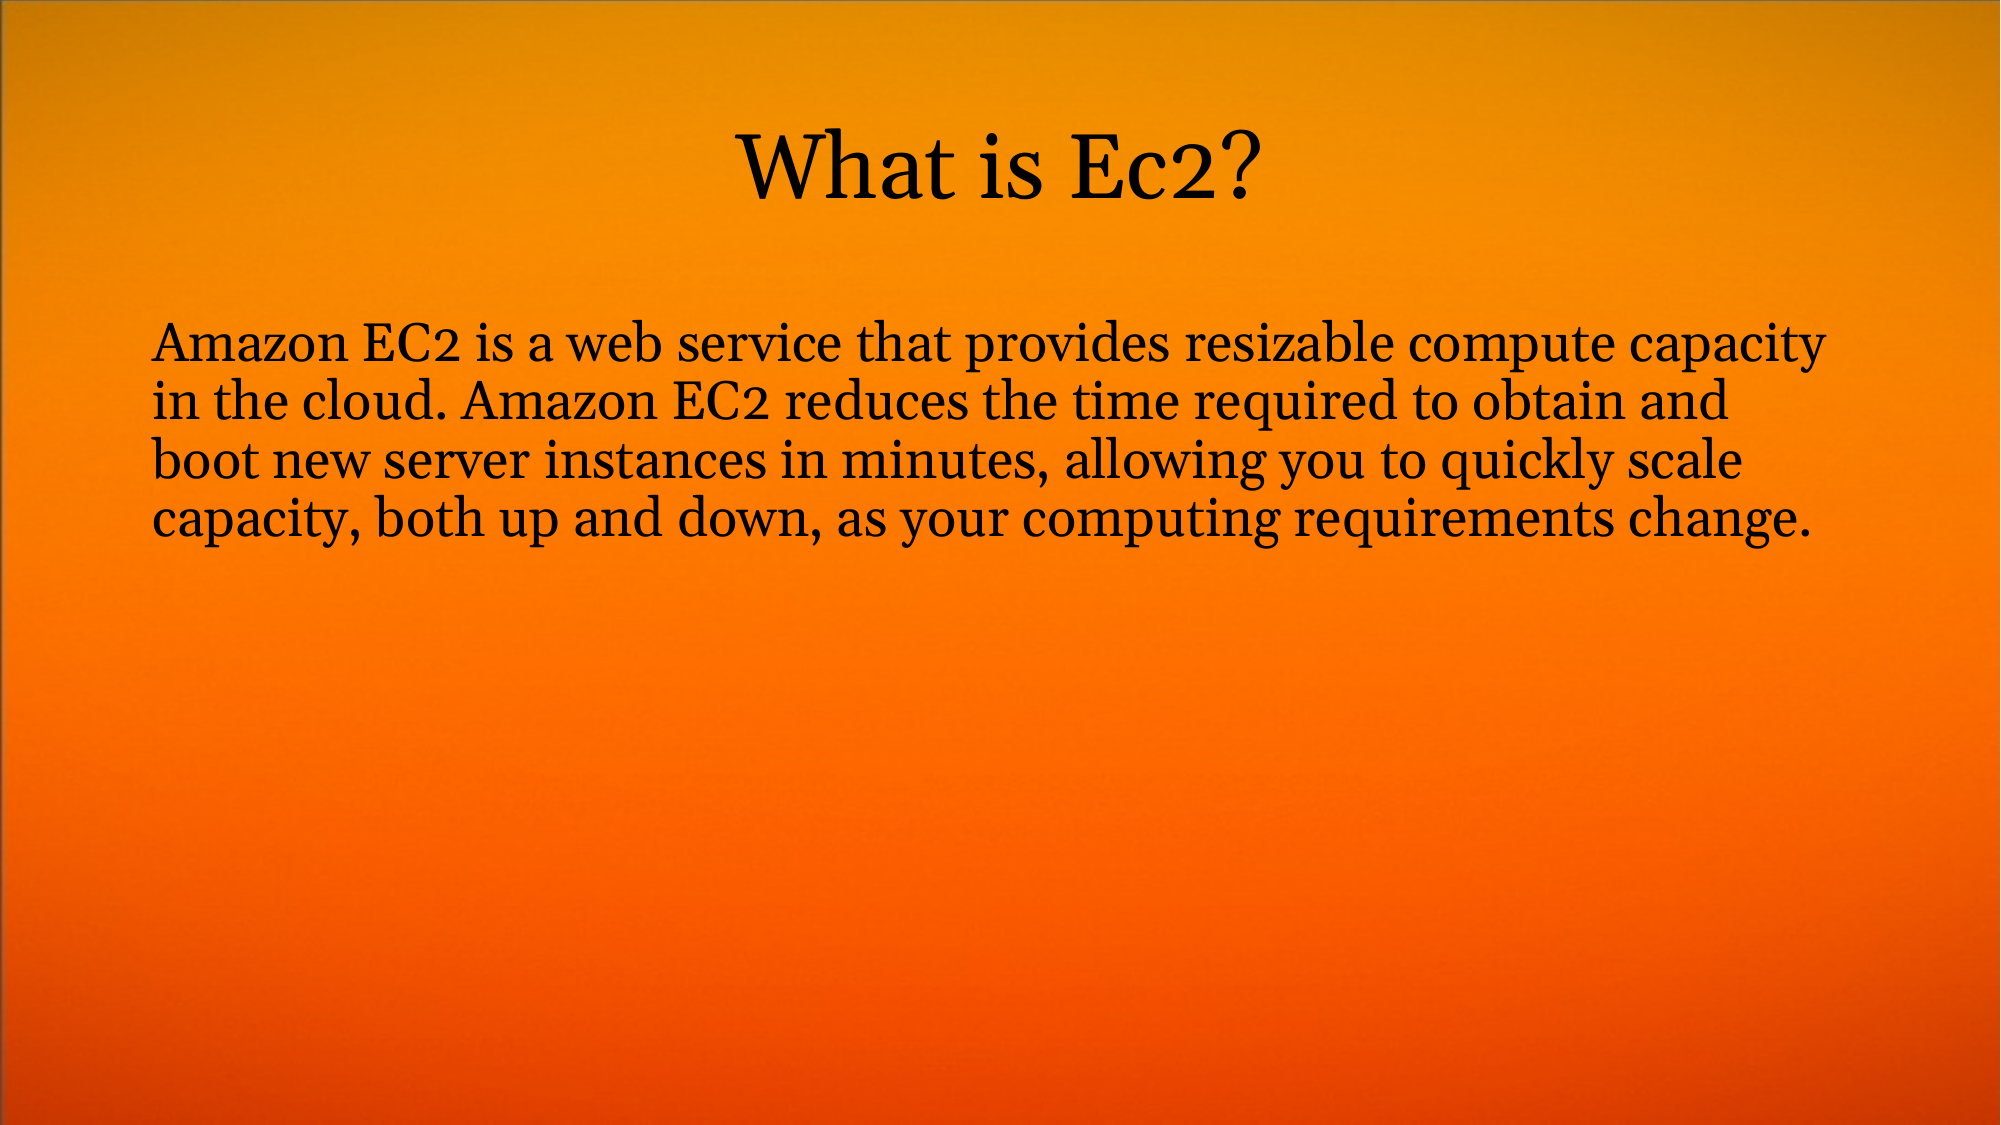

# What is Ec2?
Amazon EC2 is a web service that provides resizable compute capacity in the cloud. Amazon EC2 reduces the time required to obtain and boot new server instances in minutes, allowing you to quickly scale capacity, both up and down, as your computing requirements change.